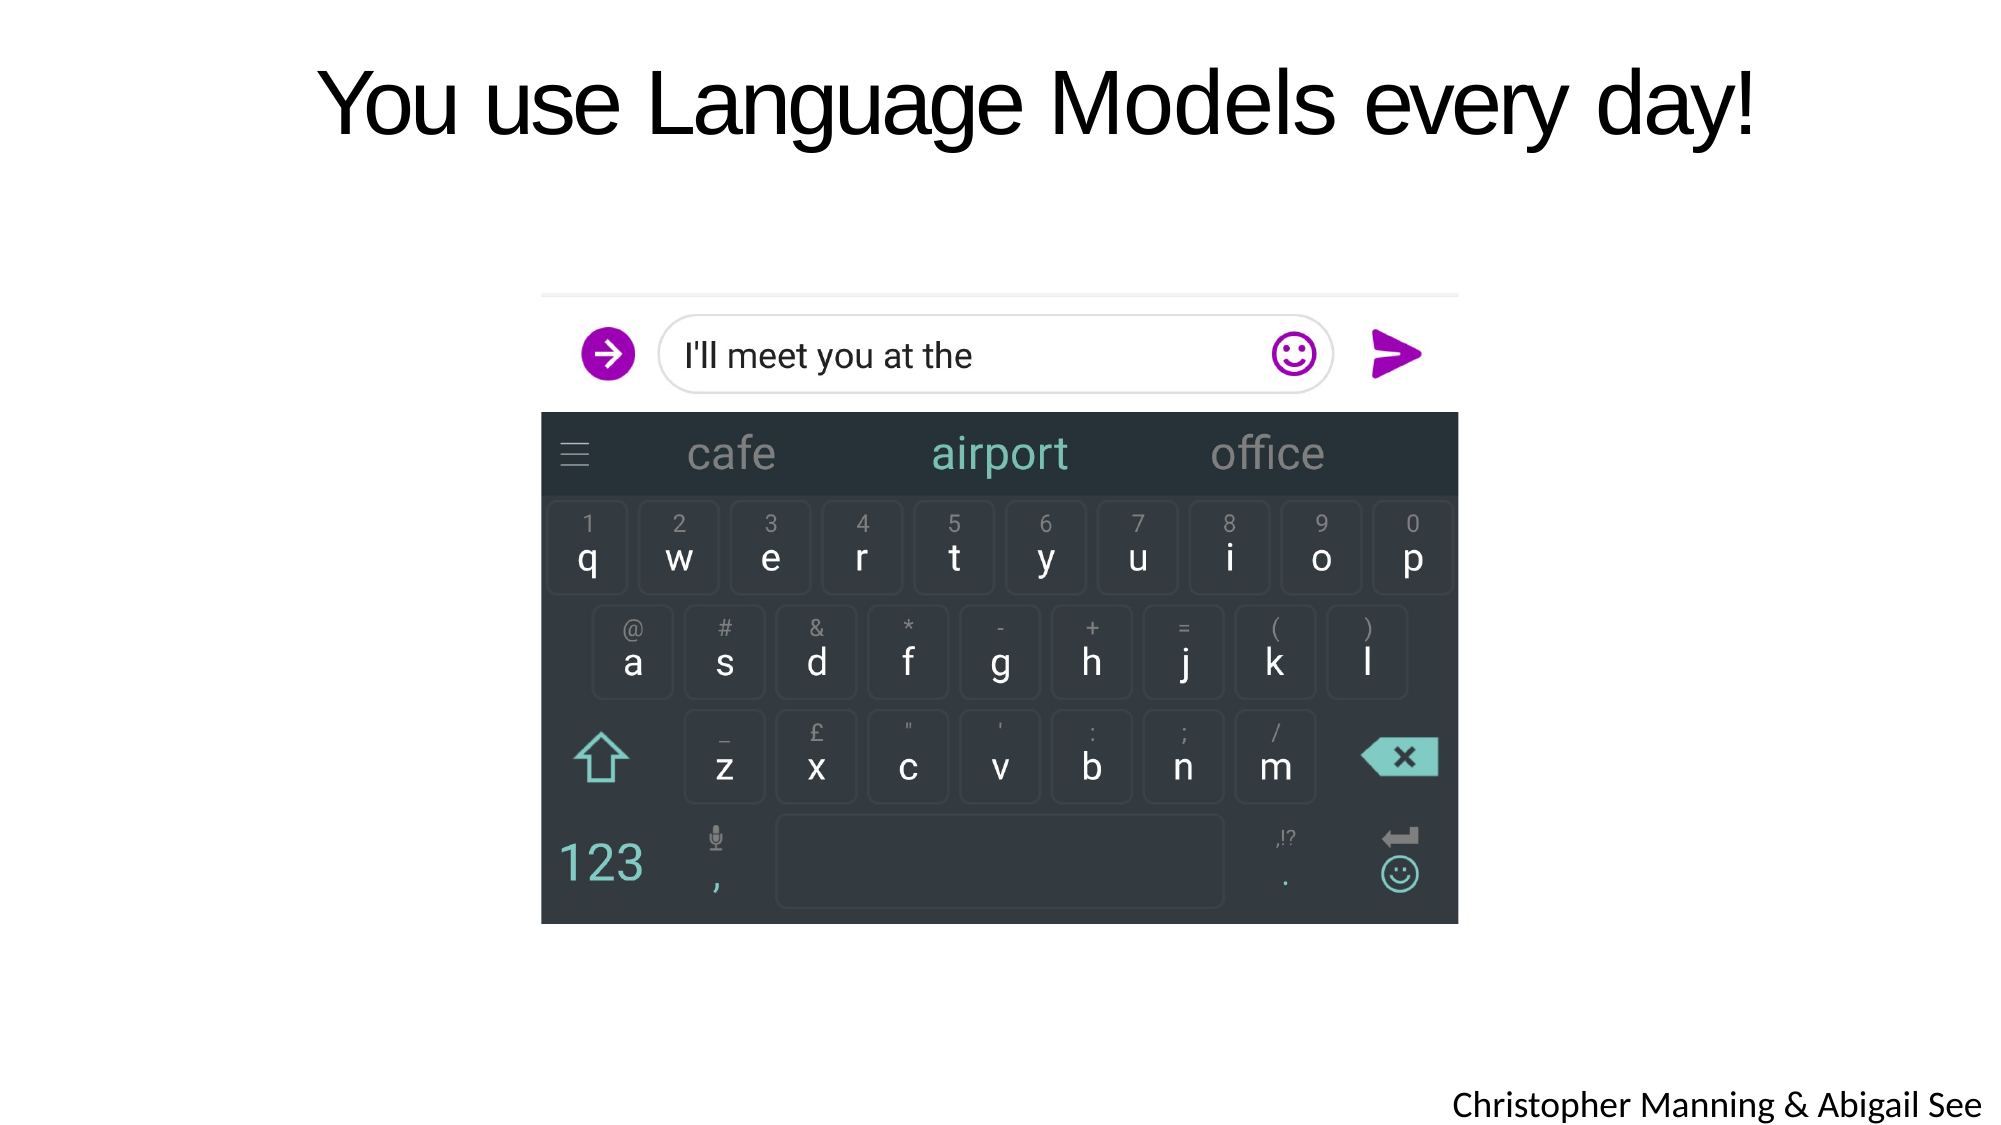

# You use Language Models every day!

Christopher Manning & Abigail See